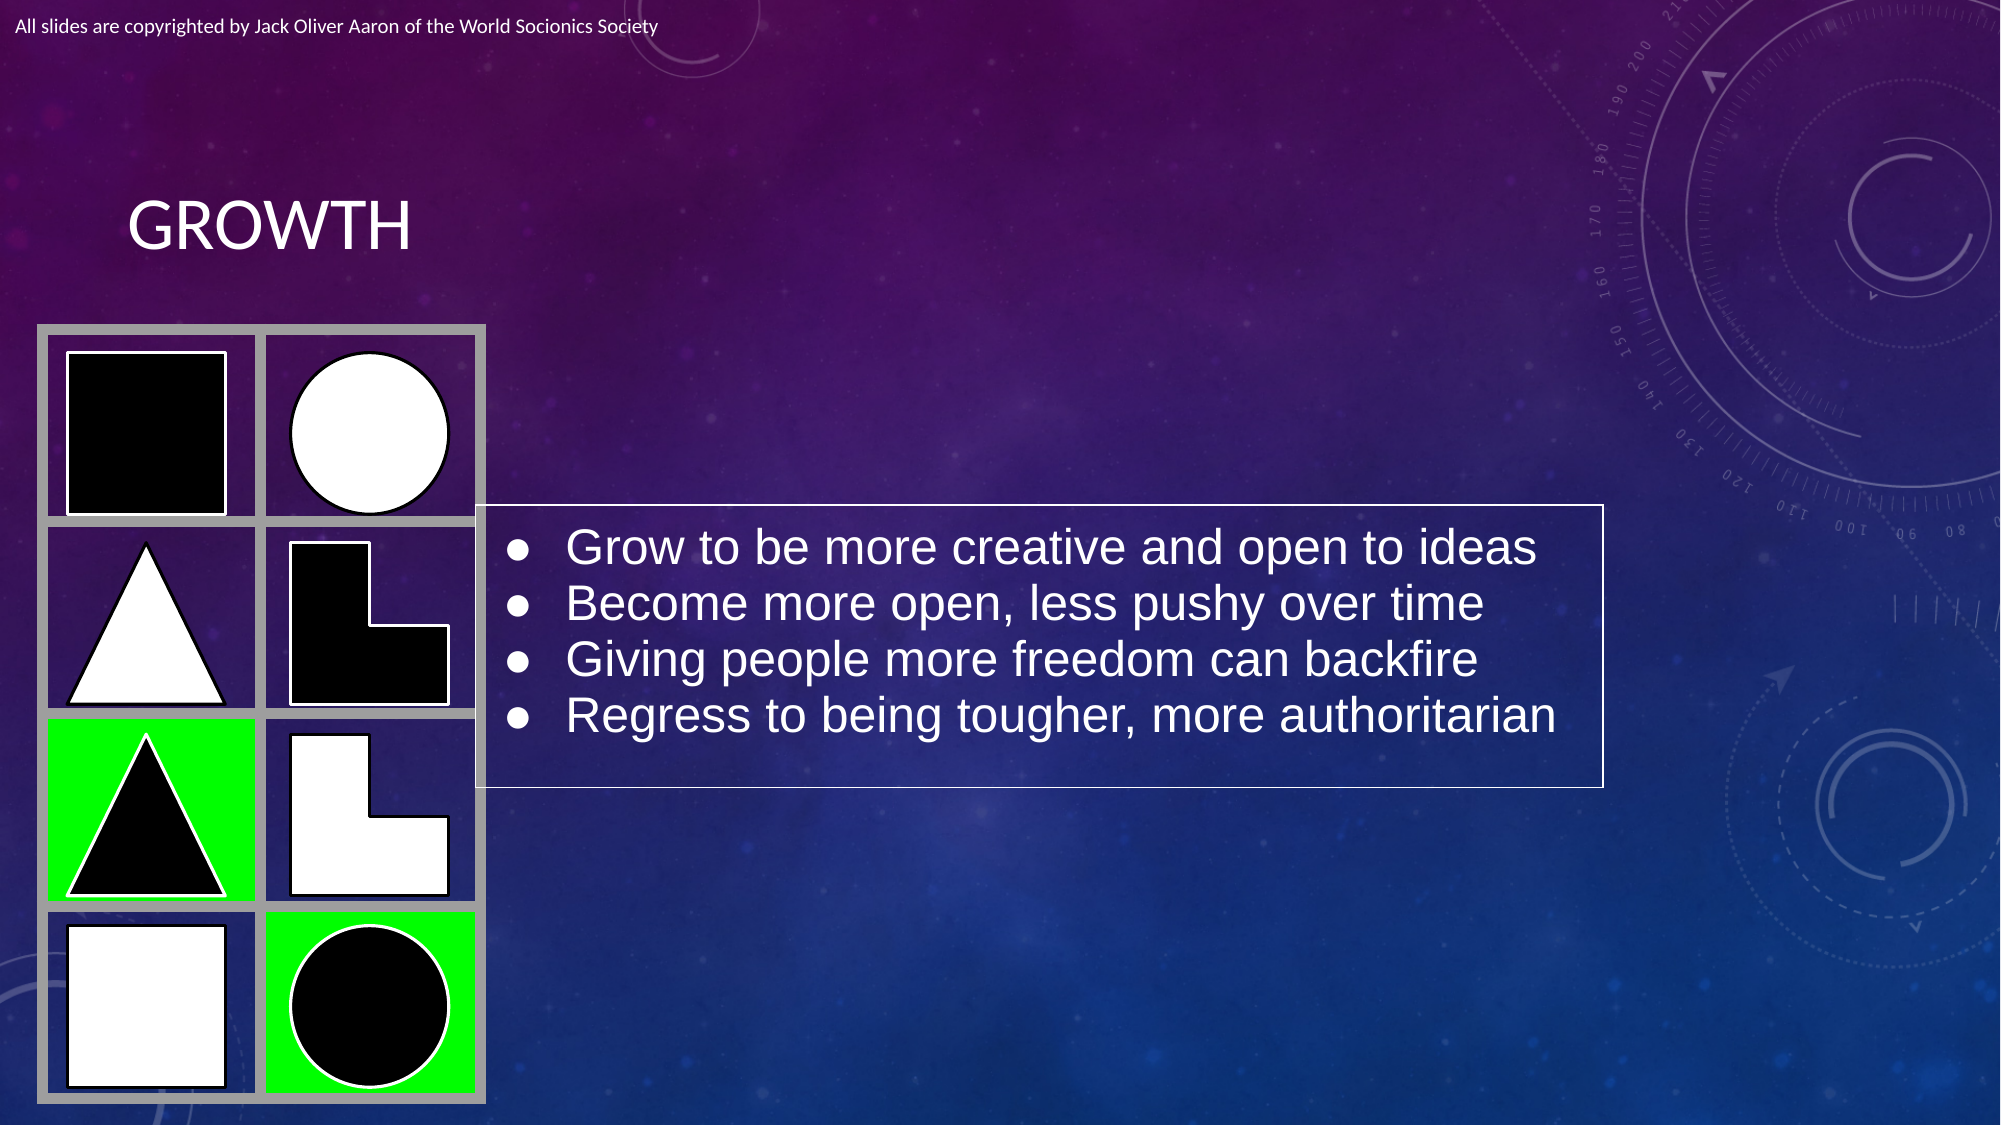

All slides are copyrighted by Jack Oliver Aaron of the World Socionics Society
# GROWTH
|  |  |
| --- | --- |
|  |  |
|  |  |
|  |  |

| Grow to be more creative and open to ideas Become more open, less pushy over time Giving people more freedom can backfire Regress to being tougher, more authoritarian |
| --- |